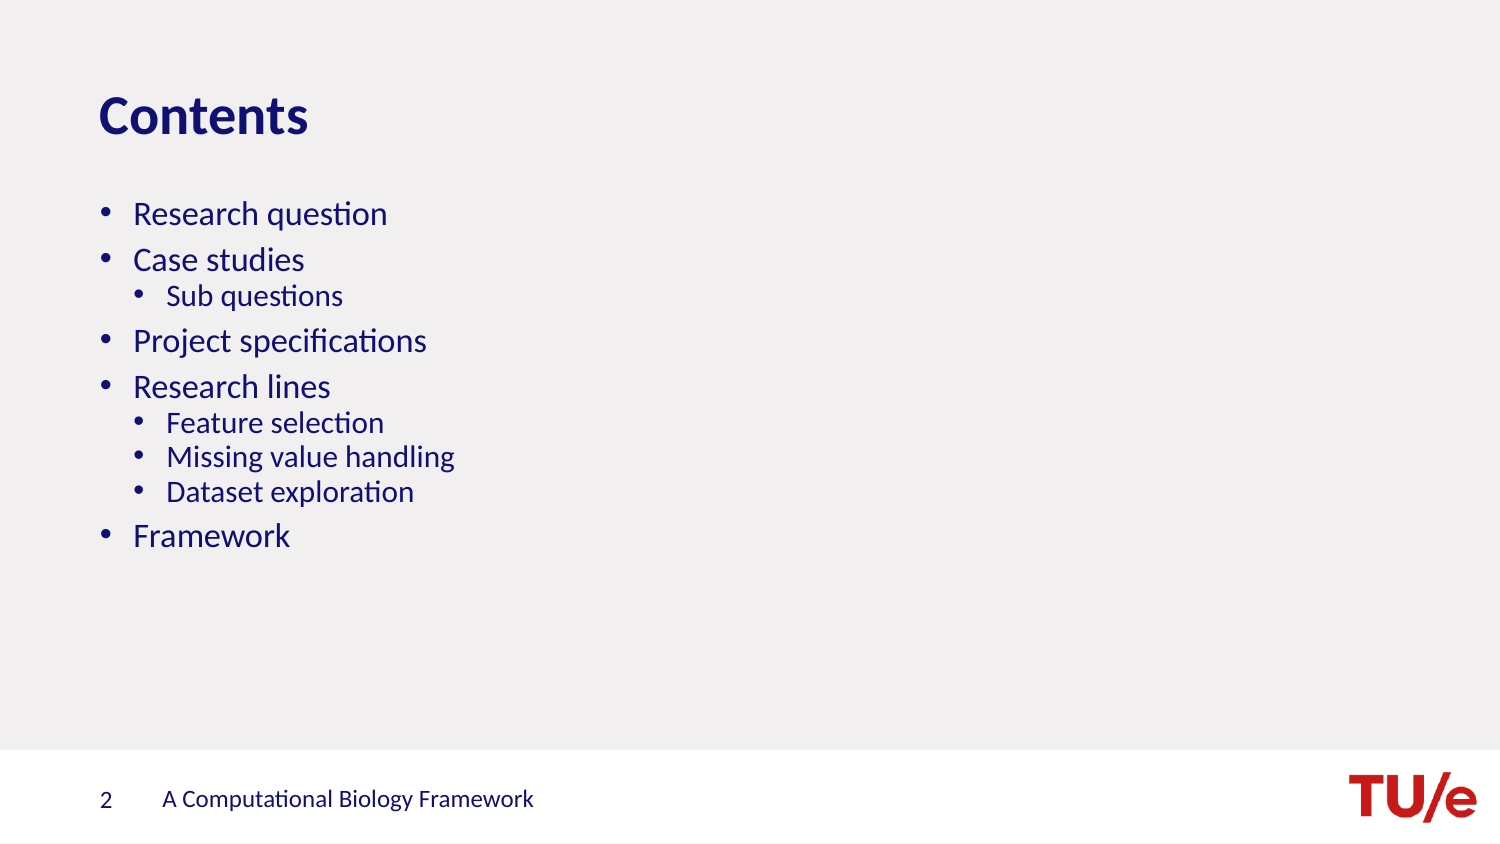

# Contents
Research question
Case studies
Sub questions
Project specifications
Research lines
Feature selection
Missing value handling
Dataset exploration
Framework
A Computational Biology Framework
2